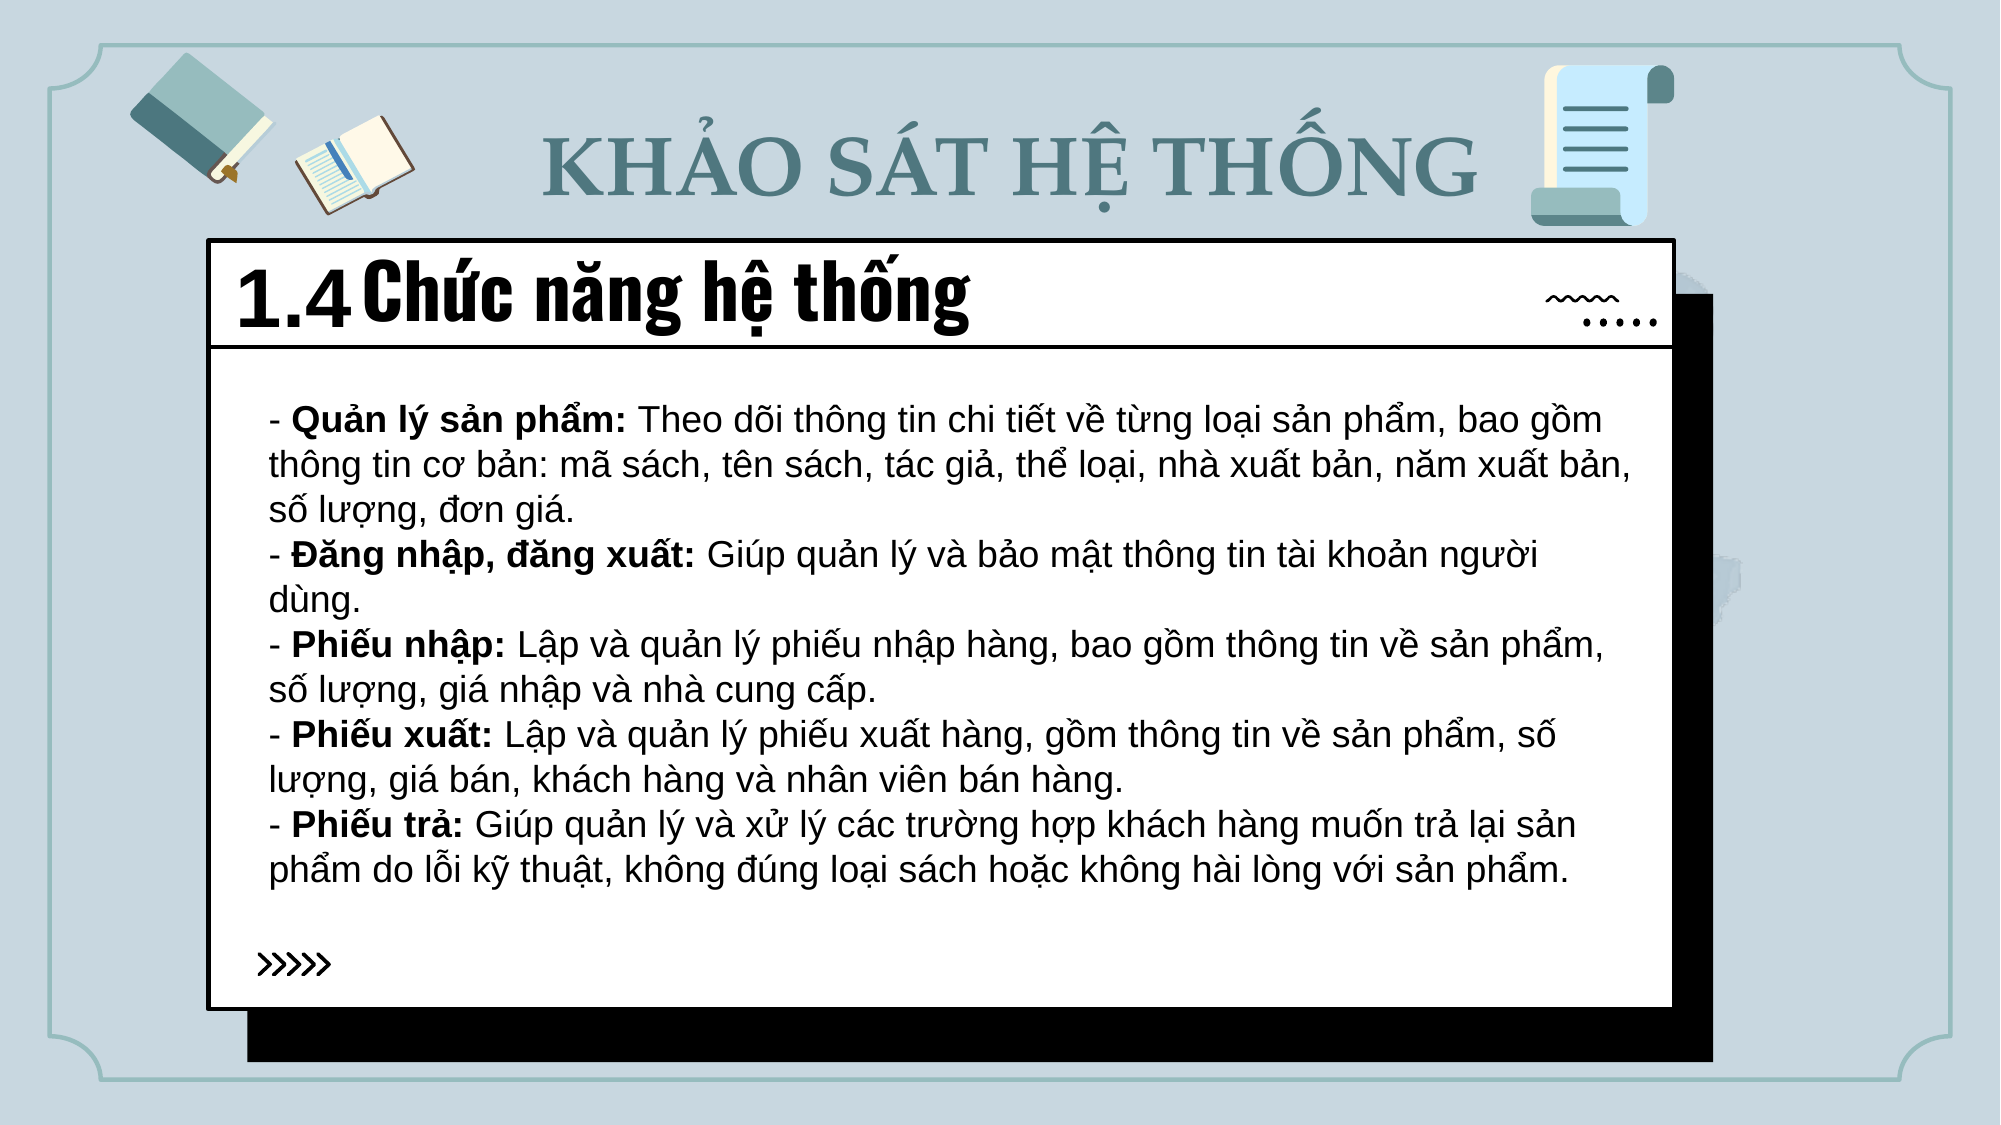

# KHẢO SÁT HỆ THỐNG
1.4

Chức năng hệ thống

- Quản lý sản phẩm: Theo dõi thông tin chi tiết về từng loại sản phẩm, bao gồm thông tin cơ bản: mã sách, tên sách, tác giả, thể loại, nhà xuất bản, năm xuất bản, số lượng, đơn giá.
- Đăng nhập, đăng xuất: Giúp quản lý và bảo mật thông tin tài khoản người dùng.
- Phiếu nhập: Lập và quản lý phiếu nhập hàng, bao gồm thông tin về sản phẩm, số lượng, giá nhập và nhà cung cấp.
- Phiếu xuất: Lập và quản lý phiếu xuất hàng, gồm thông tin về sản phẩm, số lượng, giá bán, khách hàng và nhân viên bán hàng.
- Phiếu trả: Giúp quản lý và xử lý các trường hợp khách hàng muốn trả lại sản phẩm do lỗi kỹ thuật, không đúng loại sách hoặc không hài lòng với sản phẩm.